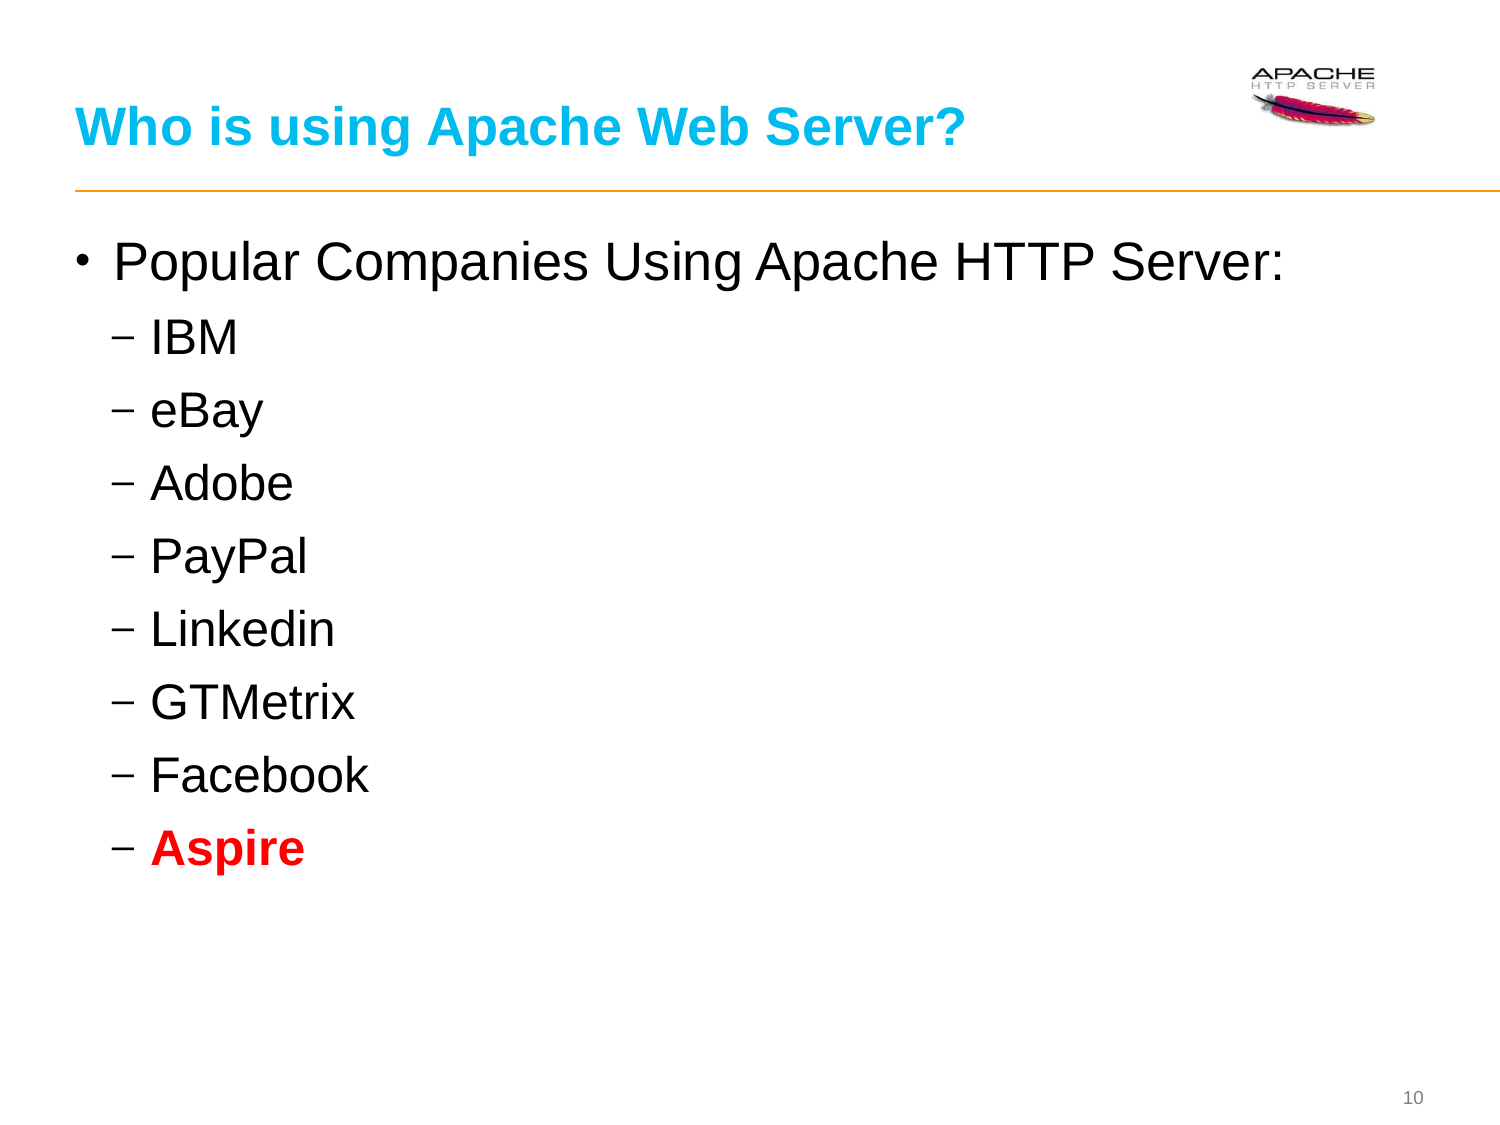

# Who is using Apache Web Server?
Popular Companies Using Apache HTTP Server:
IBM
eBay
Adobe
PayPal
Linkedin
GTMetrix
Facebook
Aspire